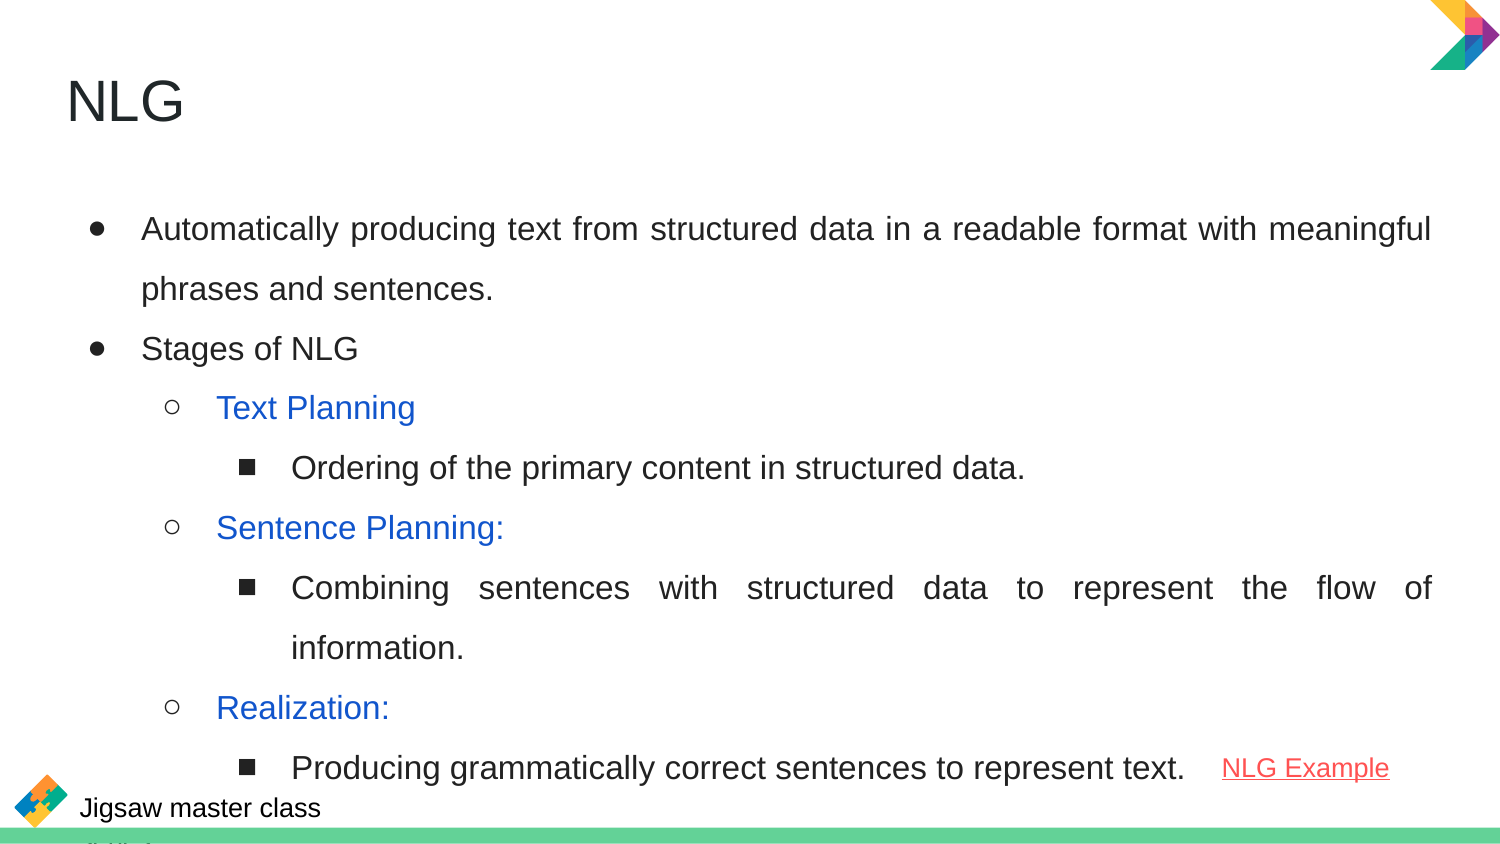

# NLG
Automatically producing text from structured data in a readable format with meaningful phrases and sentences.
Stages of NLG
Text Planning
Ordering of the primary content in structured data.
Sentence Planning:
Combining sentences with structured data to represent the flow of information.
Realization:
Producing grammatically correct sentences to represent text.
NLG Example